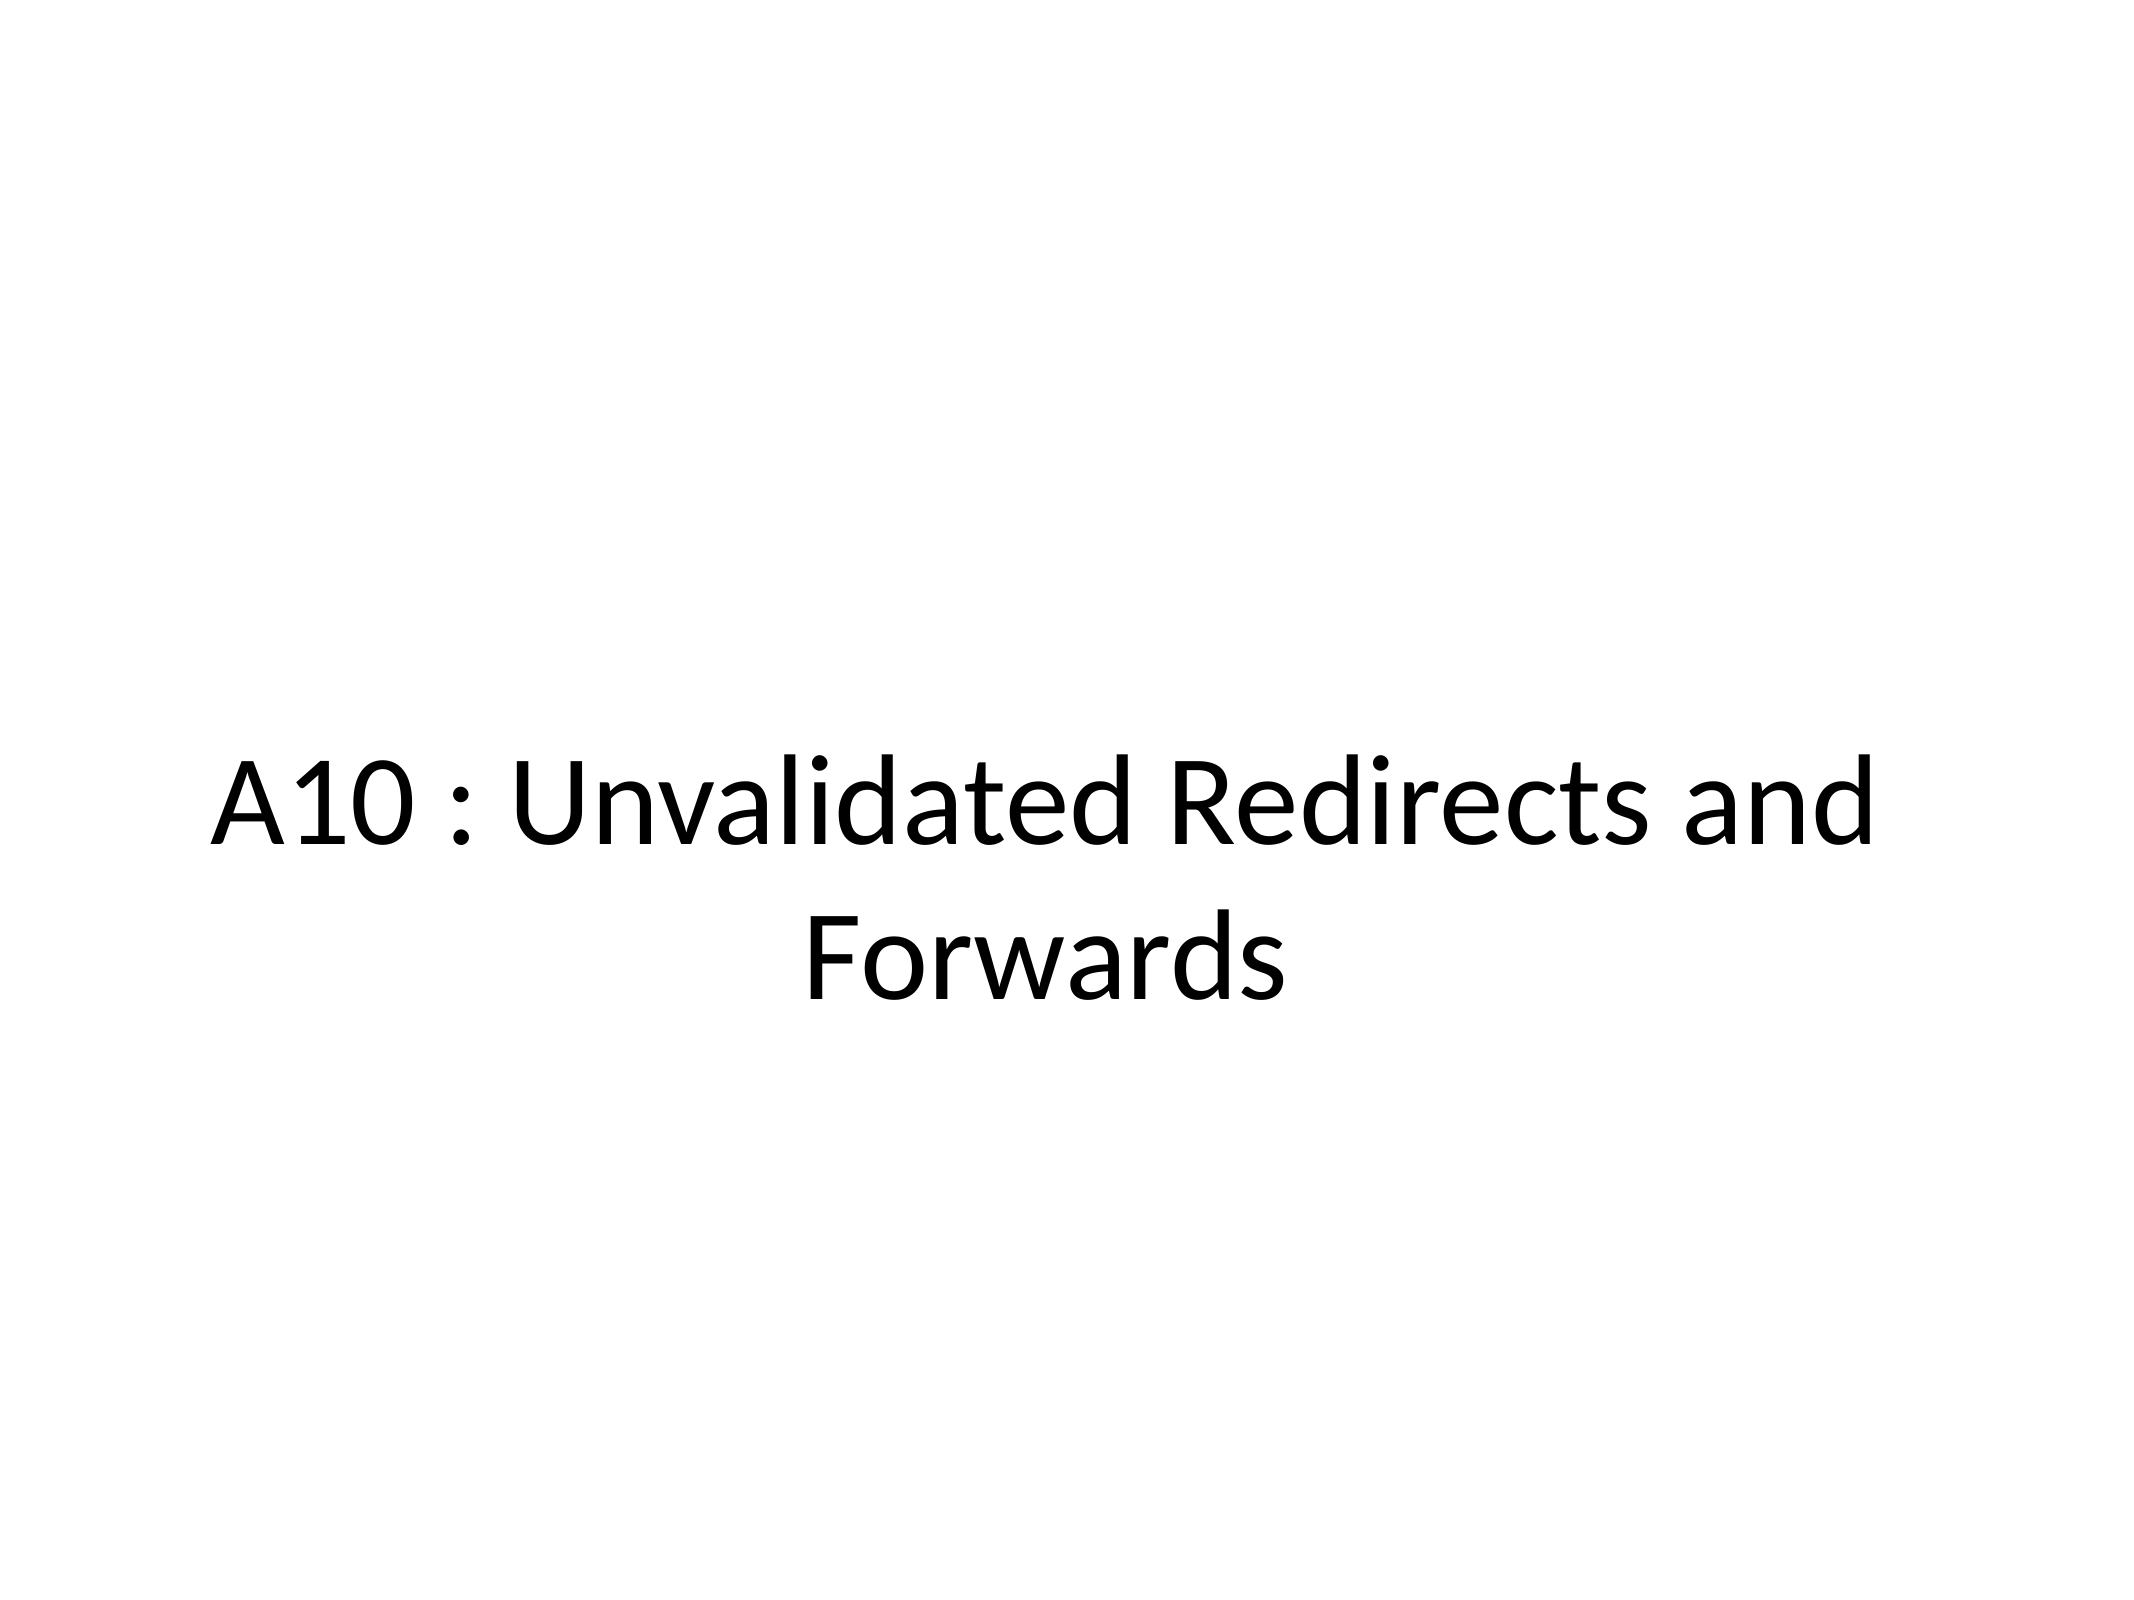

# A10 : Unvalidated Redirects and Forwards
219